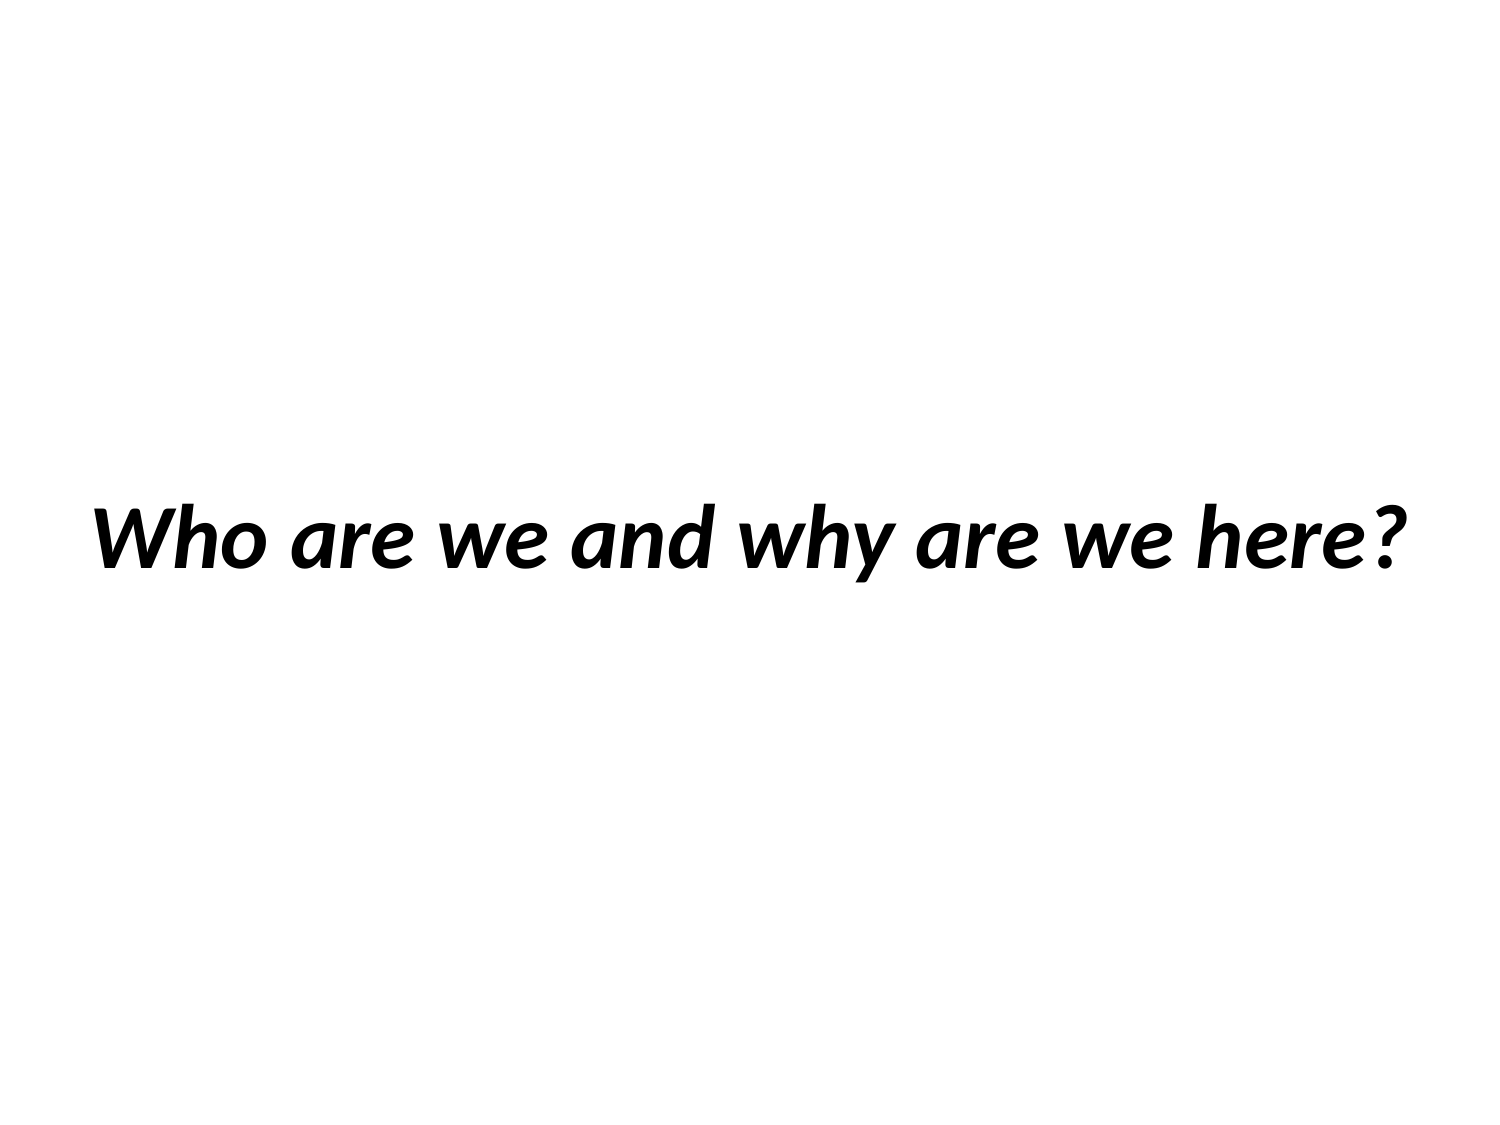

Who are we and why are we here?